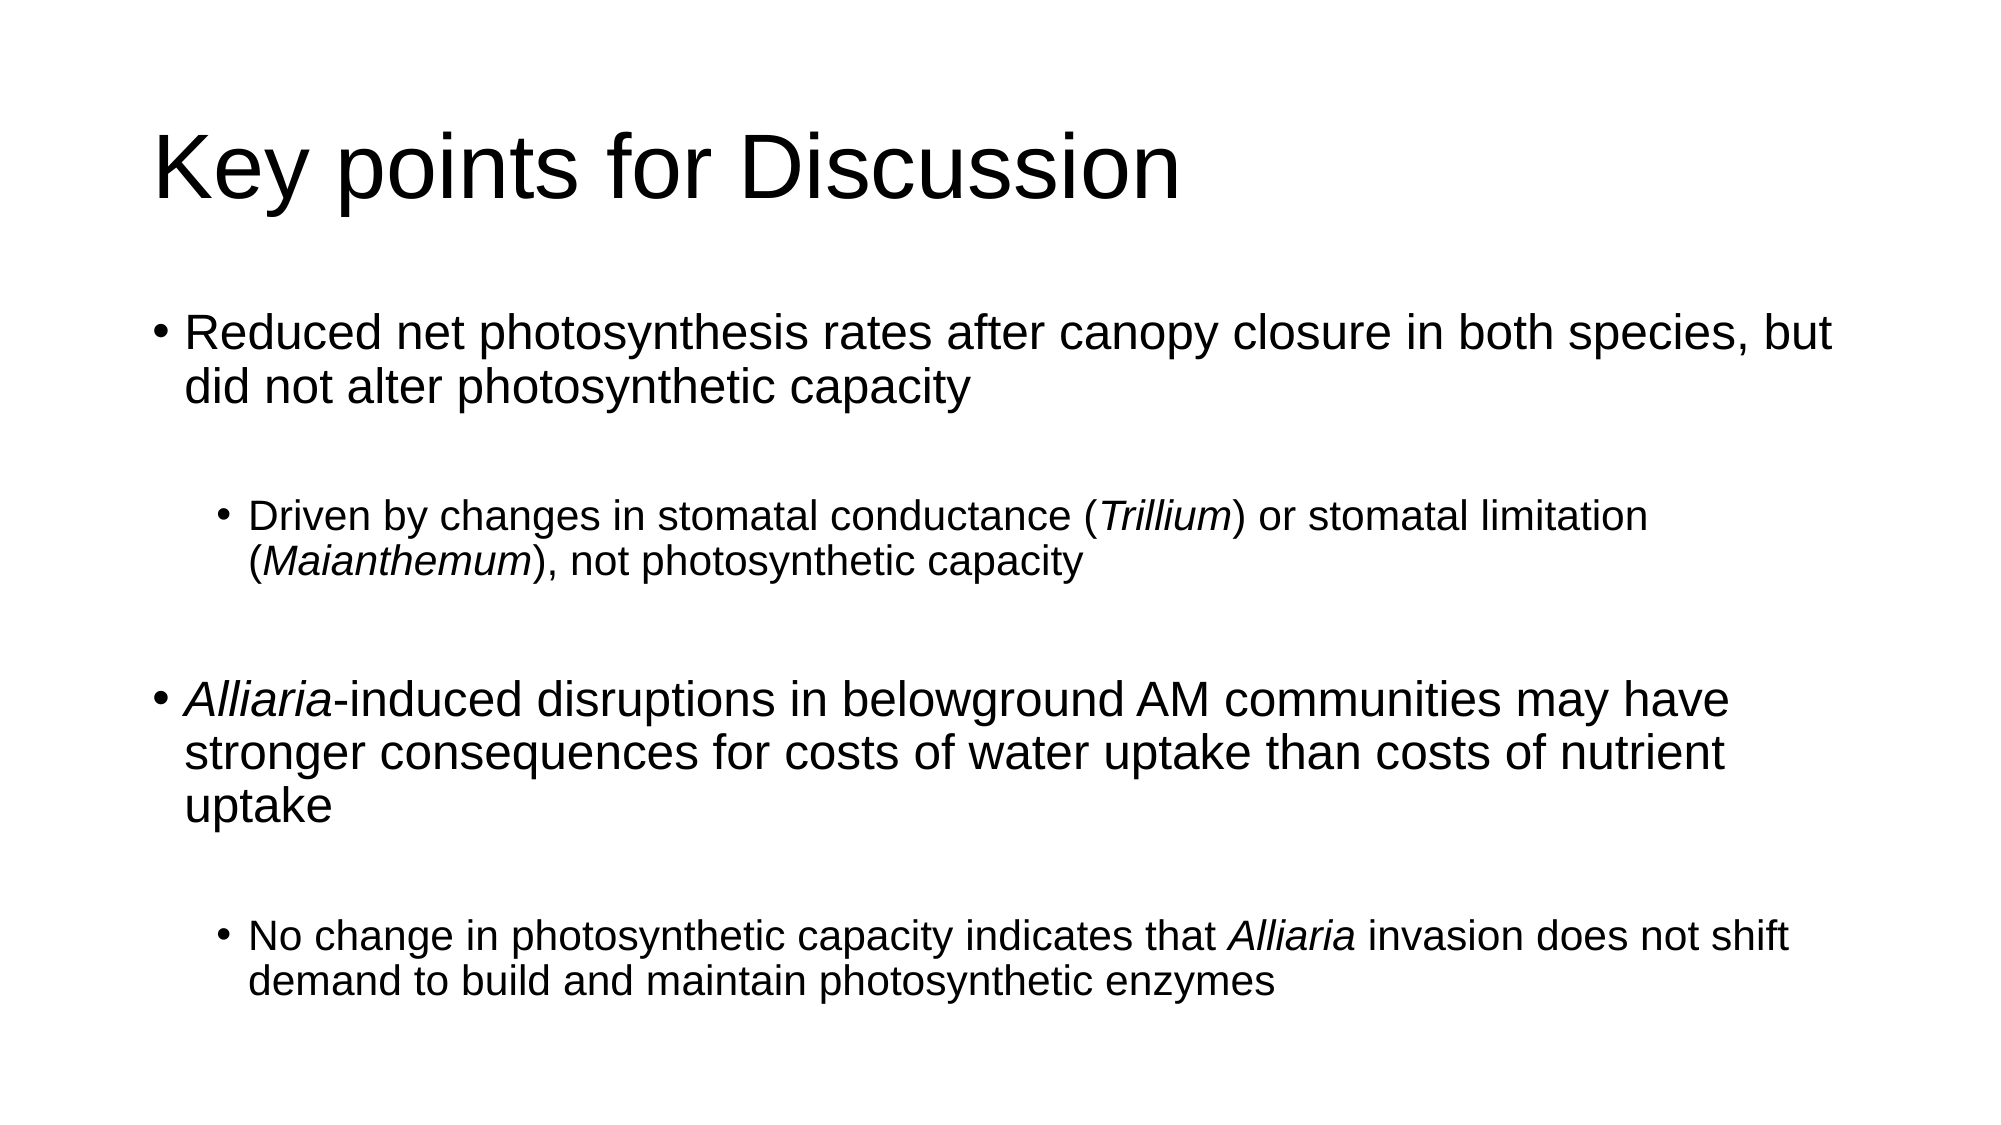

# Key points for Discussion
Reduced net photosynthesis rates after canopy closure in both species, but did not alter photosynthetic capacity

Driven by changes in stomatal conductance (Trillium) or stomatal limitation (Maianthemum), not photosynthetic capacity

Alliaria-induced disruptions in belowground AM communities may have stronger consequences for costs of water uptake than costs of nutrient uptake

No change in photosynthetic capacity indicates that Alliaria invasion does not shift demand to build and maintain photosynthetic enzymes